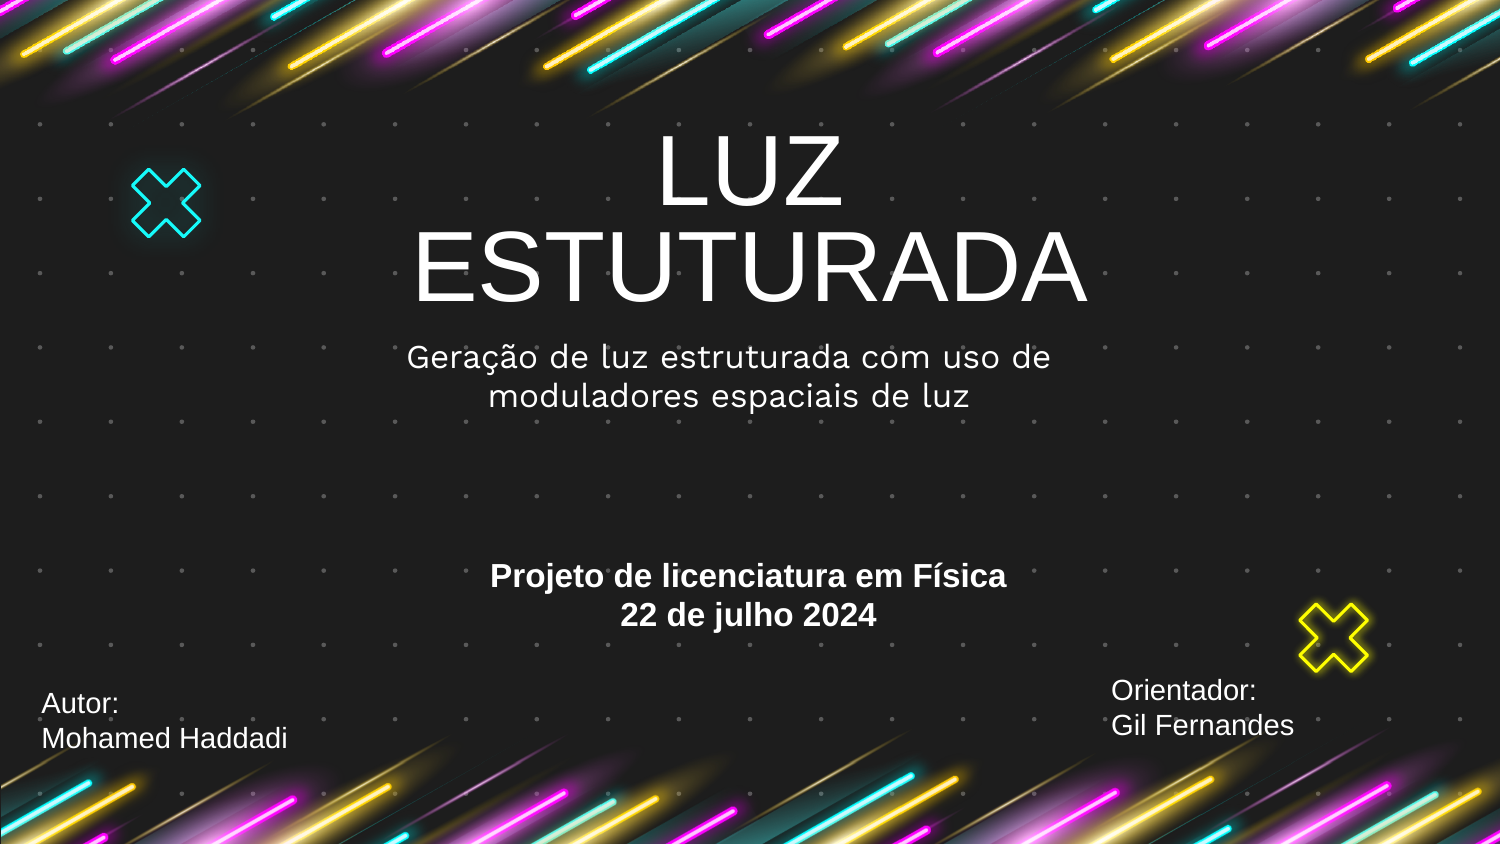

Conteudo
01
02
03
Introduçao
Tecnicas de modelaçao de luz
Motivaçao e objetivos

# LUZ ESTUTURADA
Geração de luz estruturada com uso de moduladores espaciais de luz
Projeto de licenciatura em Física
22 de julho 2024

Orientador:
Gil Fernandes
Autor:
Mohamed Haddadi
04
05
06
Setup e GUI
Resultados exprimentais
Conclusão e trabalhos futuros